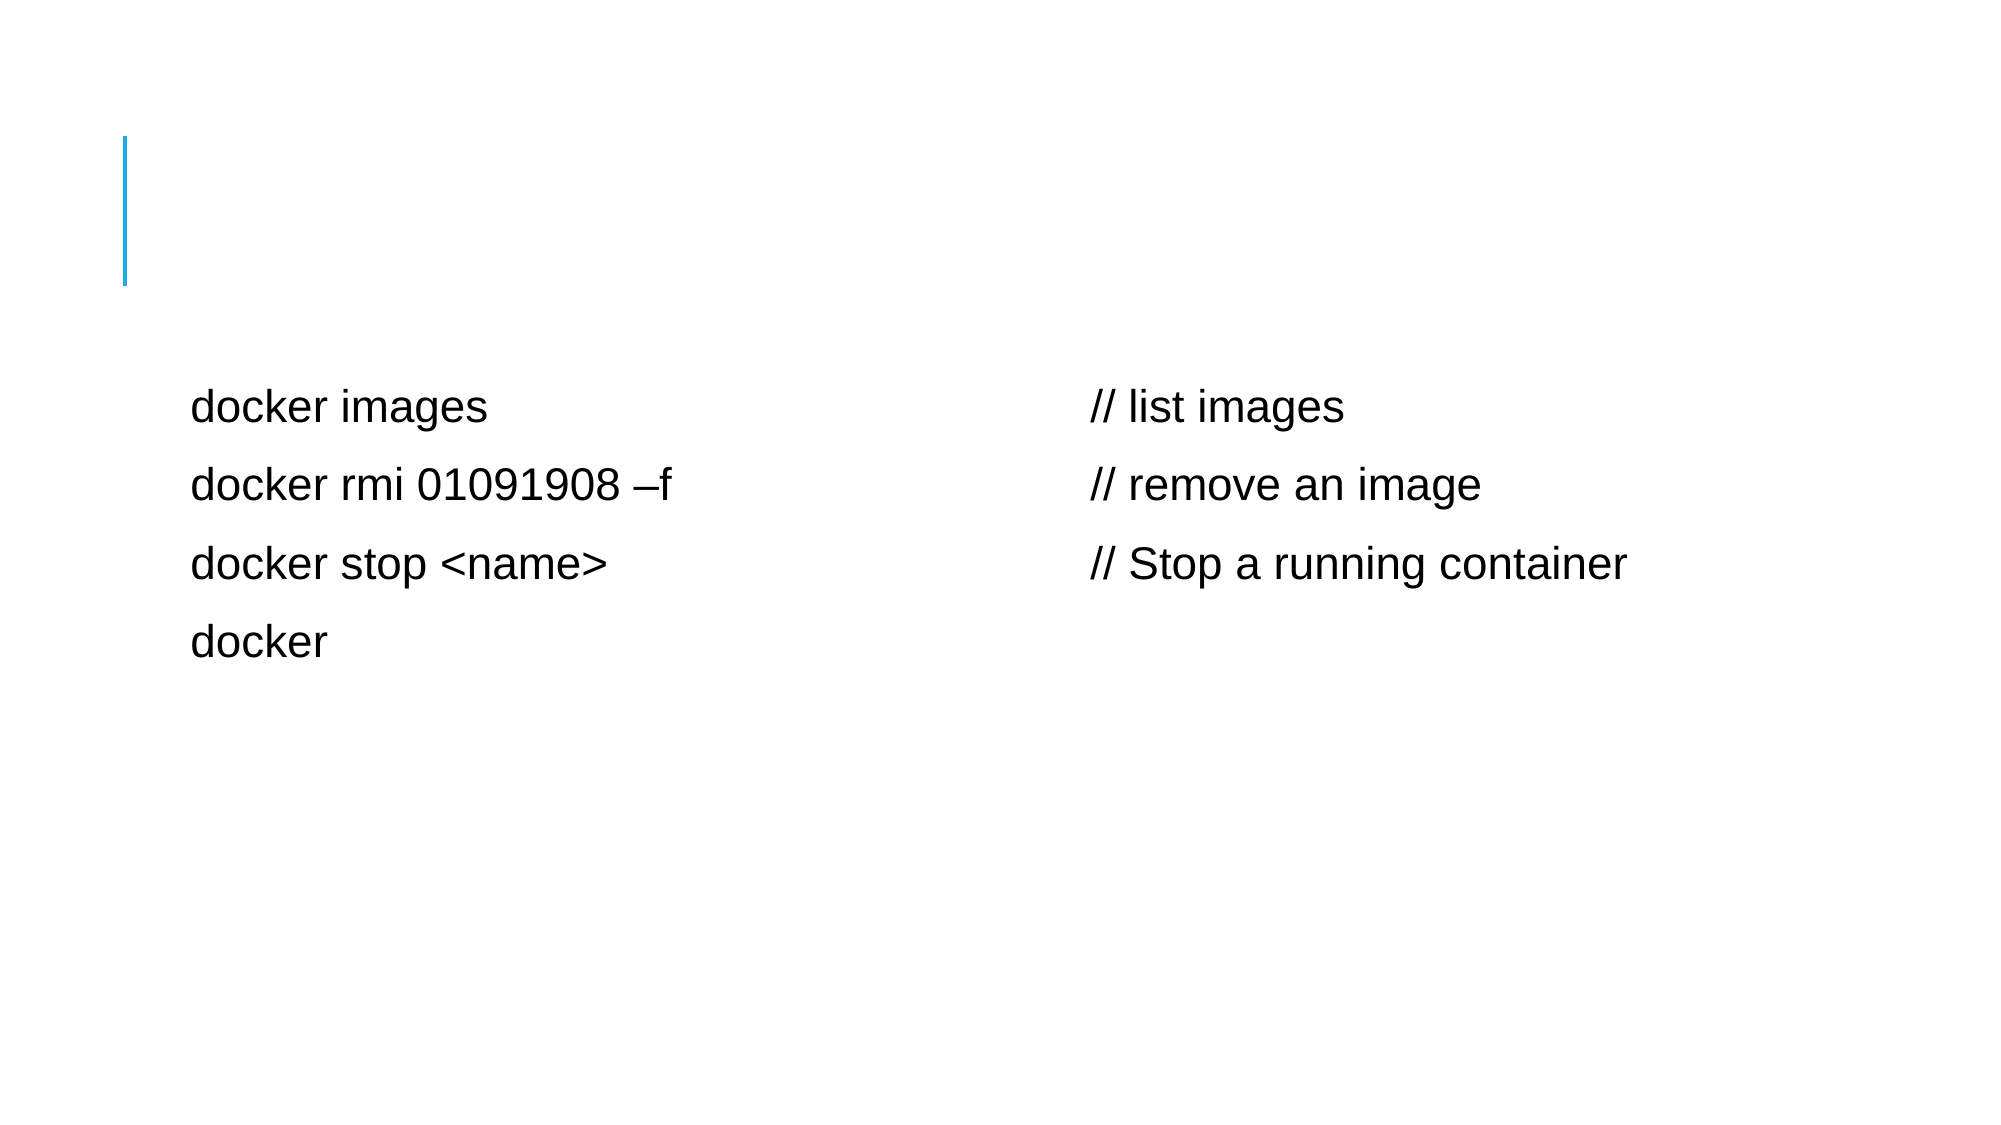

#
docker images					// list images
docker rmi 01091908 –f			// remove an image
docker stop <name>				// Stop a running container
docker